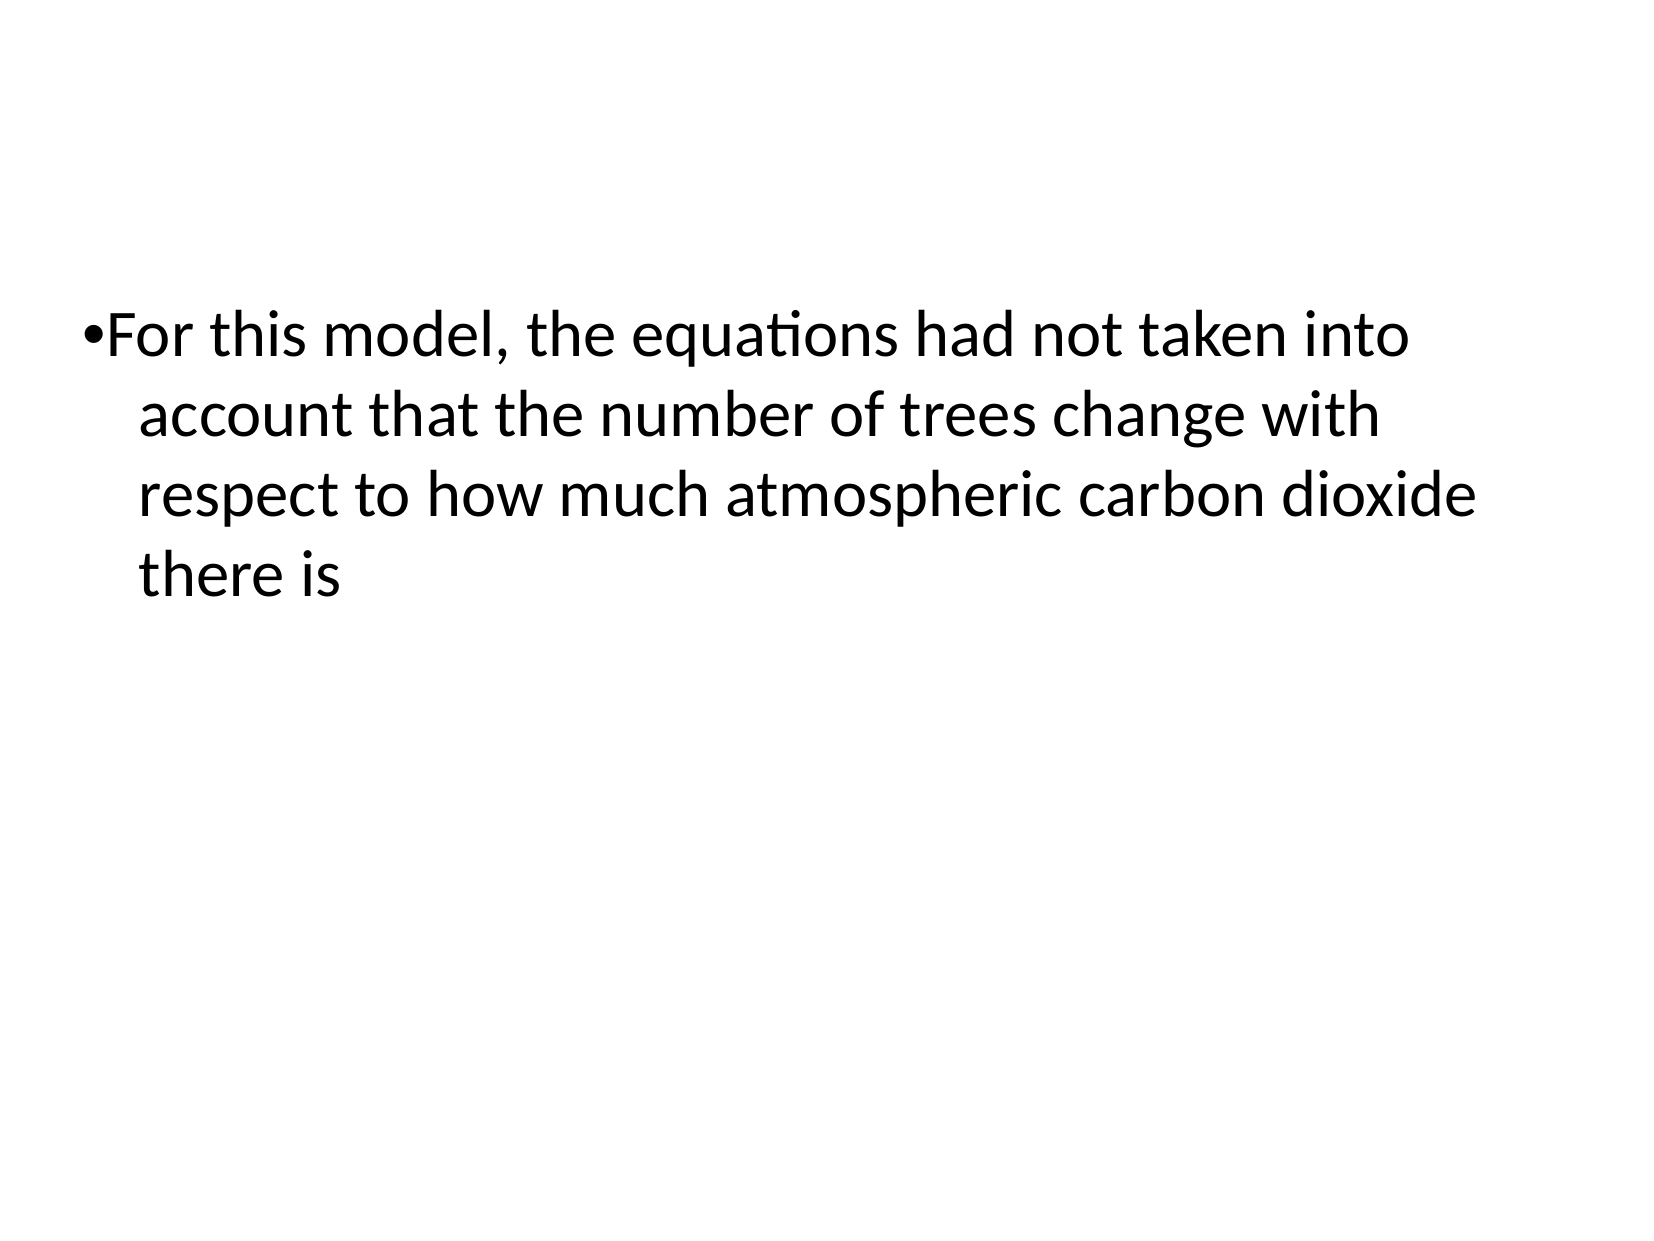

•For this model, the equations had not taken into account that the number of trees change with respect to how much atmospheric carbon dioxide there is